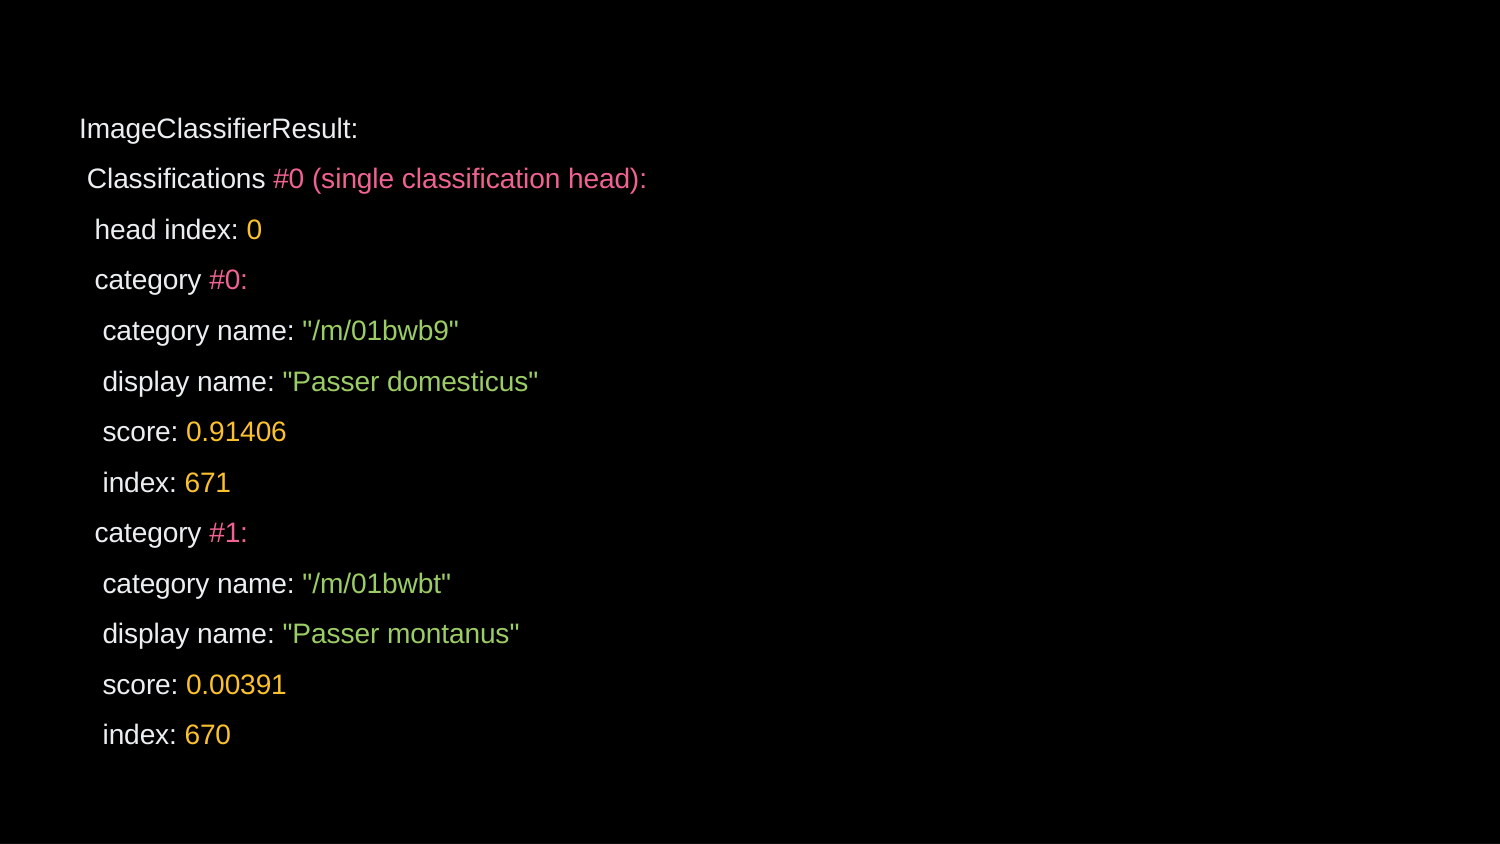

ImageClassifierResult:
 Classifications #0 (single classification head):
  head index: 0
  category #0:
   category name: "/m/01bwb9"
   display name: "Passer domesticus"
   score: 0.91406
   index: 671
  category #1:
   category name: "/m/01bwbt"
   display name: "Passer montanus"
   score: 0.00391
   index: 670